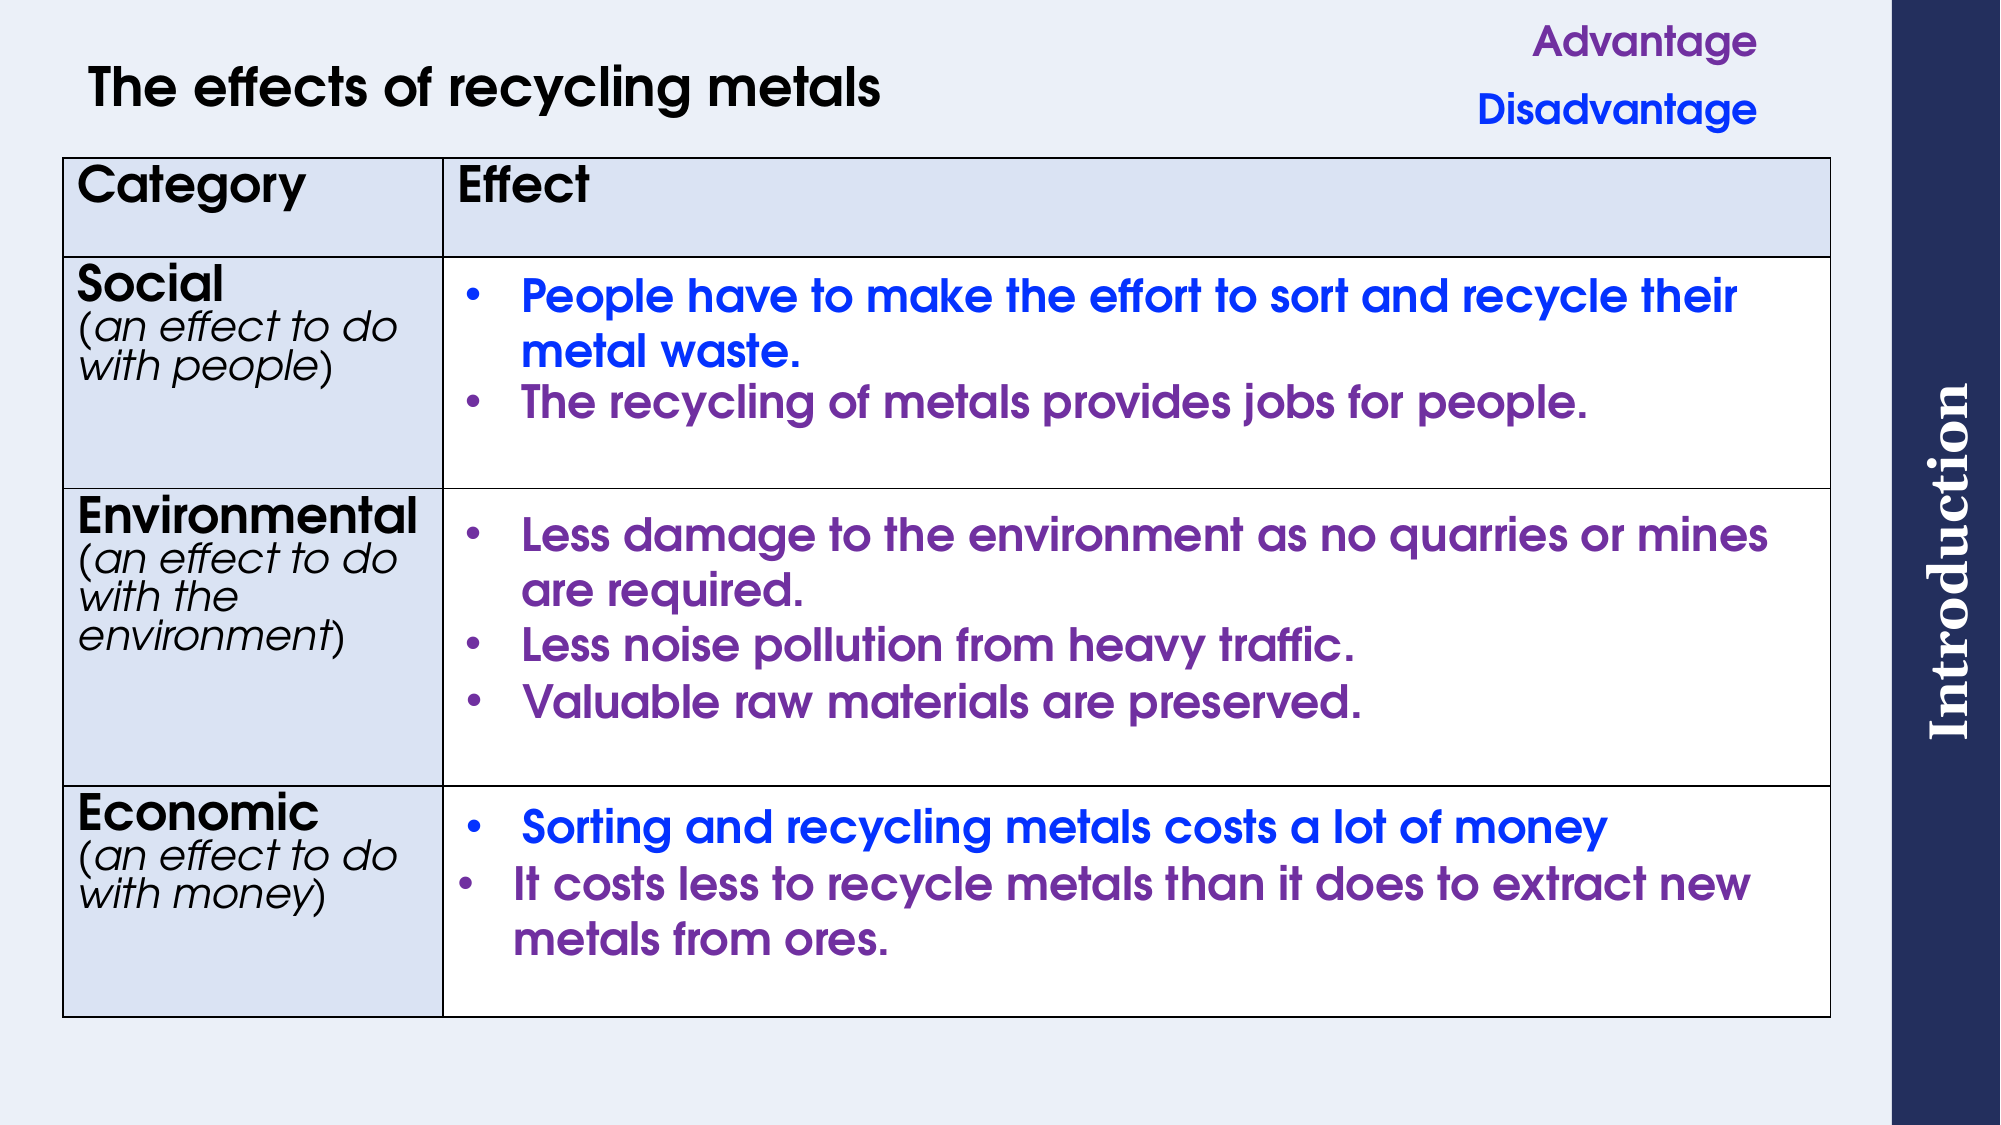

# The effects of recycling metals
Advantage
Disadvantage
| Category | Effect |
| --- | --- |
| Social (an effect to do with people) |  |
| Environmental (an effect to do with the environment) |  |
| Economic (an effect to do with money) |  |
People have to make the effort to sort and recycle their metal waste.
The recycling of metals provides jobs for people.
Less damage to the environment as no quarries or mines are required.
Less noise pollution from heavy traffic.
Valuable raw materials are preserved.
Sorting and recycling metals costs a lot of money
It costs less to recycle metals than it does to extract new metals from ores.